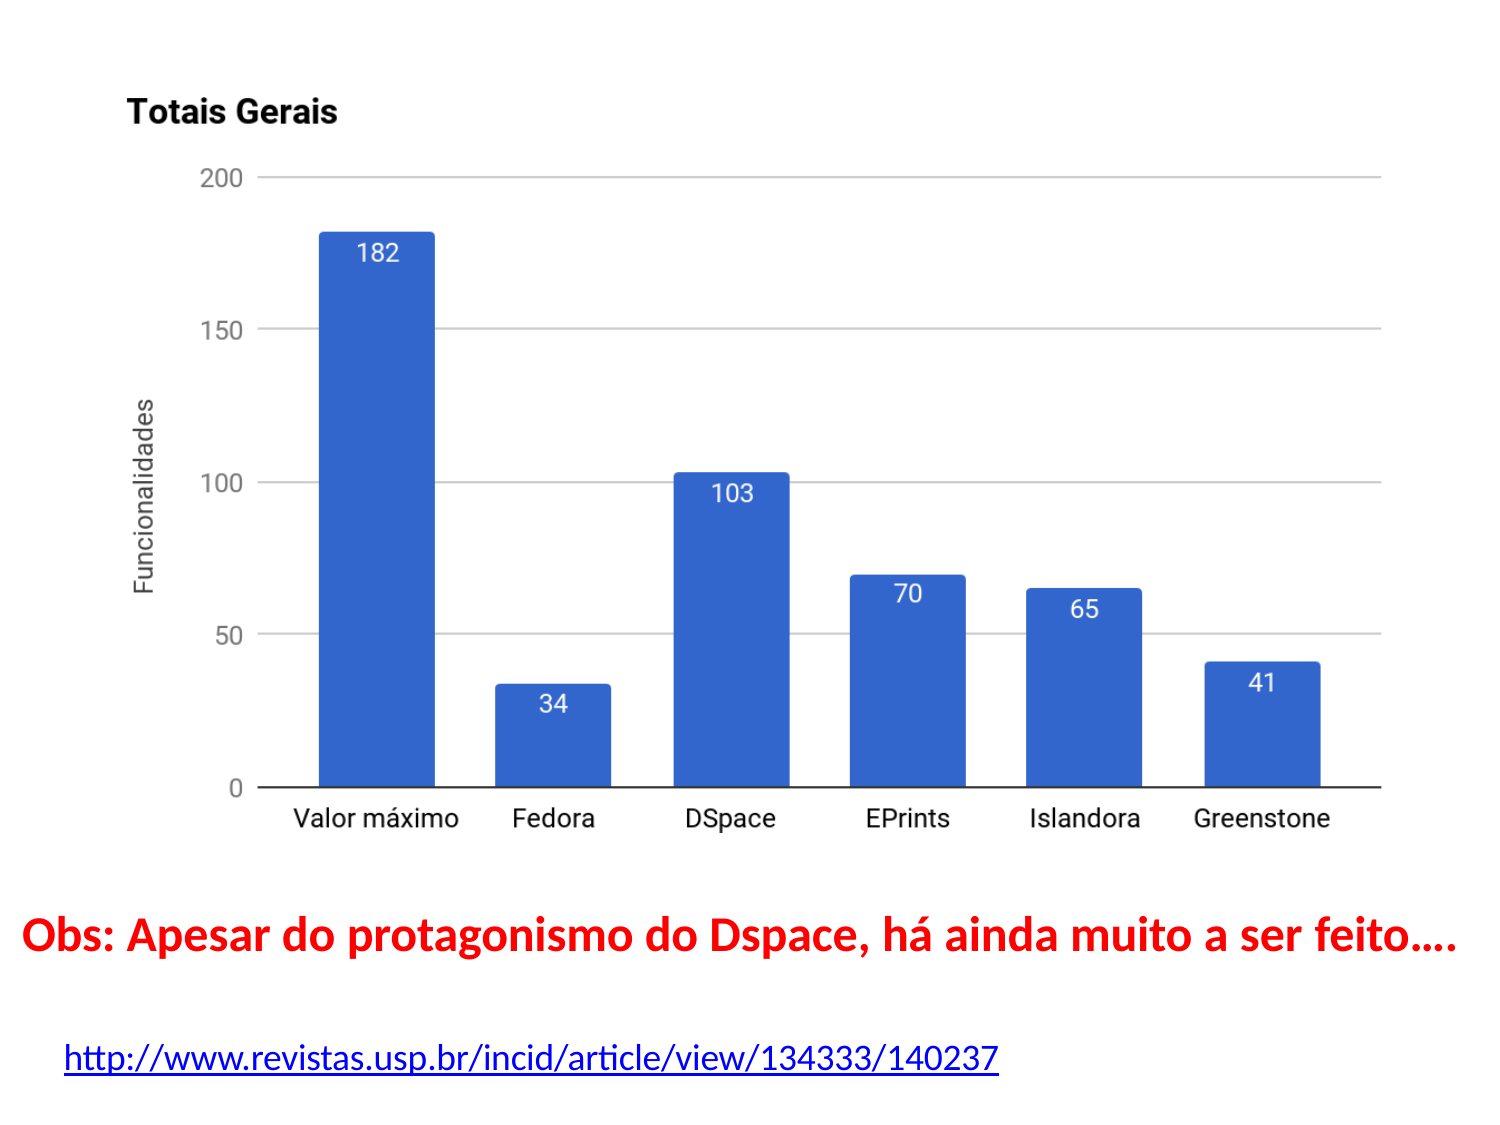

Obs: Apesar do protagonismo do Dspace, há ainda muito a ser feito….
http://www.revistas.usp.br/incid/article/view/134333/140237